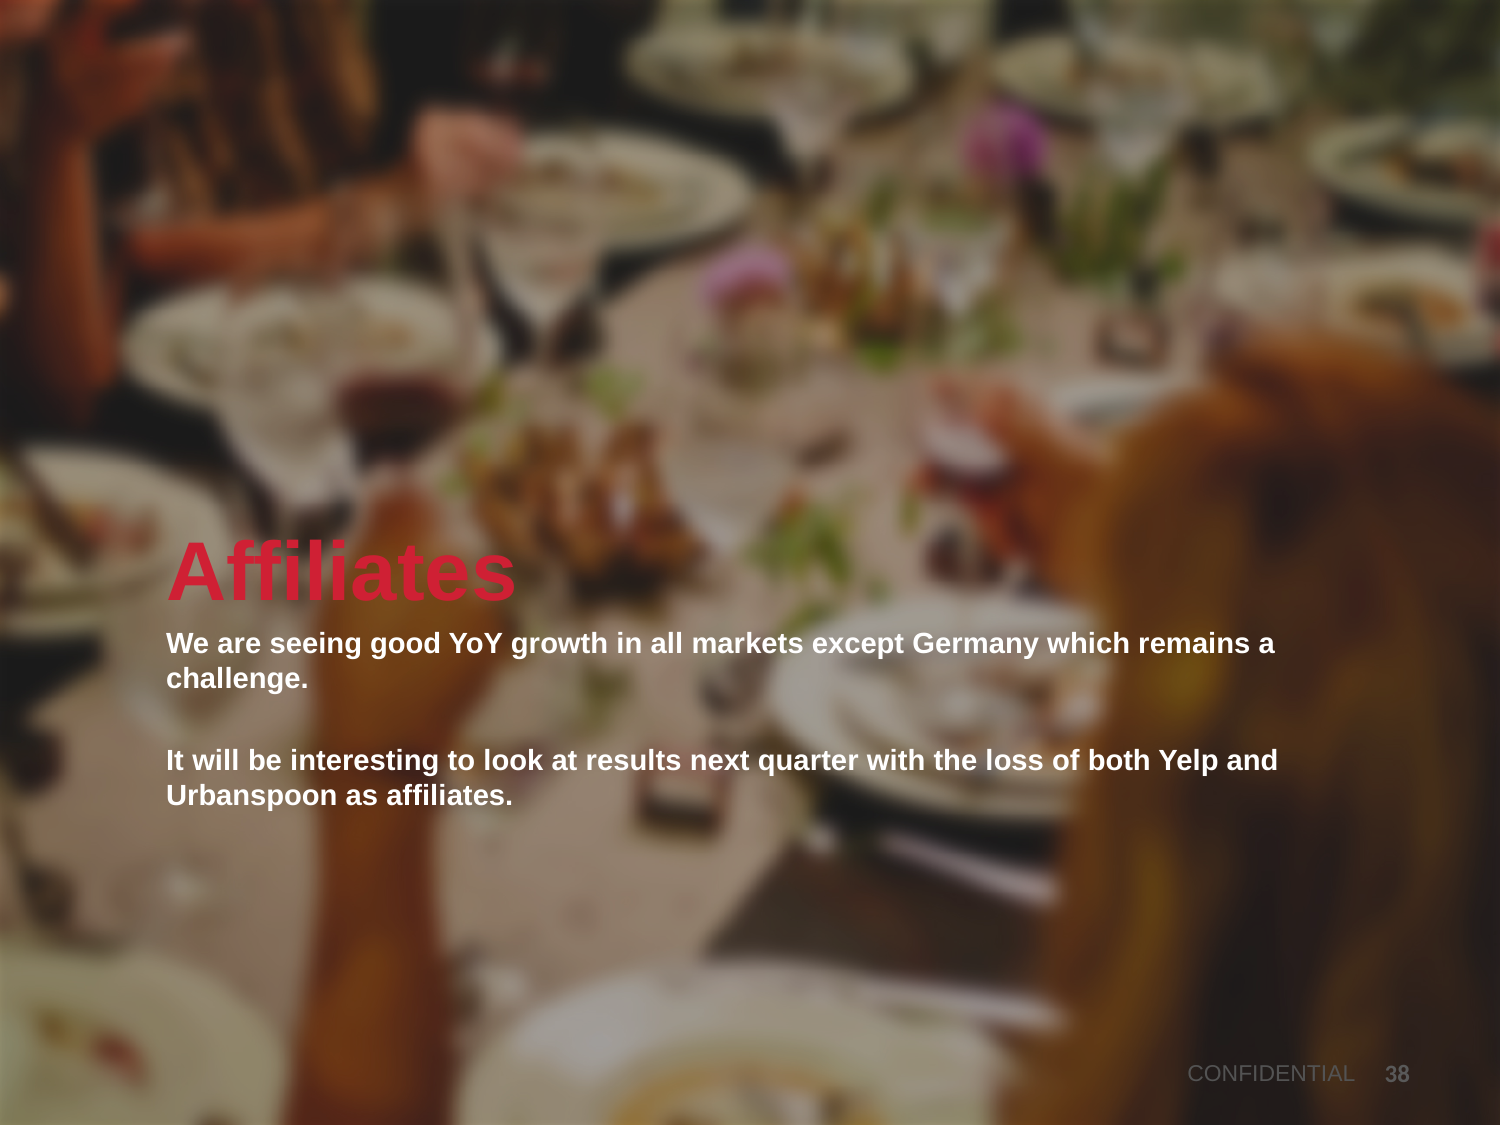

Affiliates
We are seeing good YoY growth in all markets except Germany which remains a challenge.

It will be interesting to look at results next quarter with the loss of both Yelp and Urbanspoon as affiliates.
38